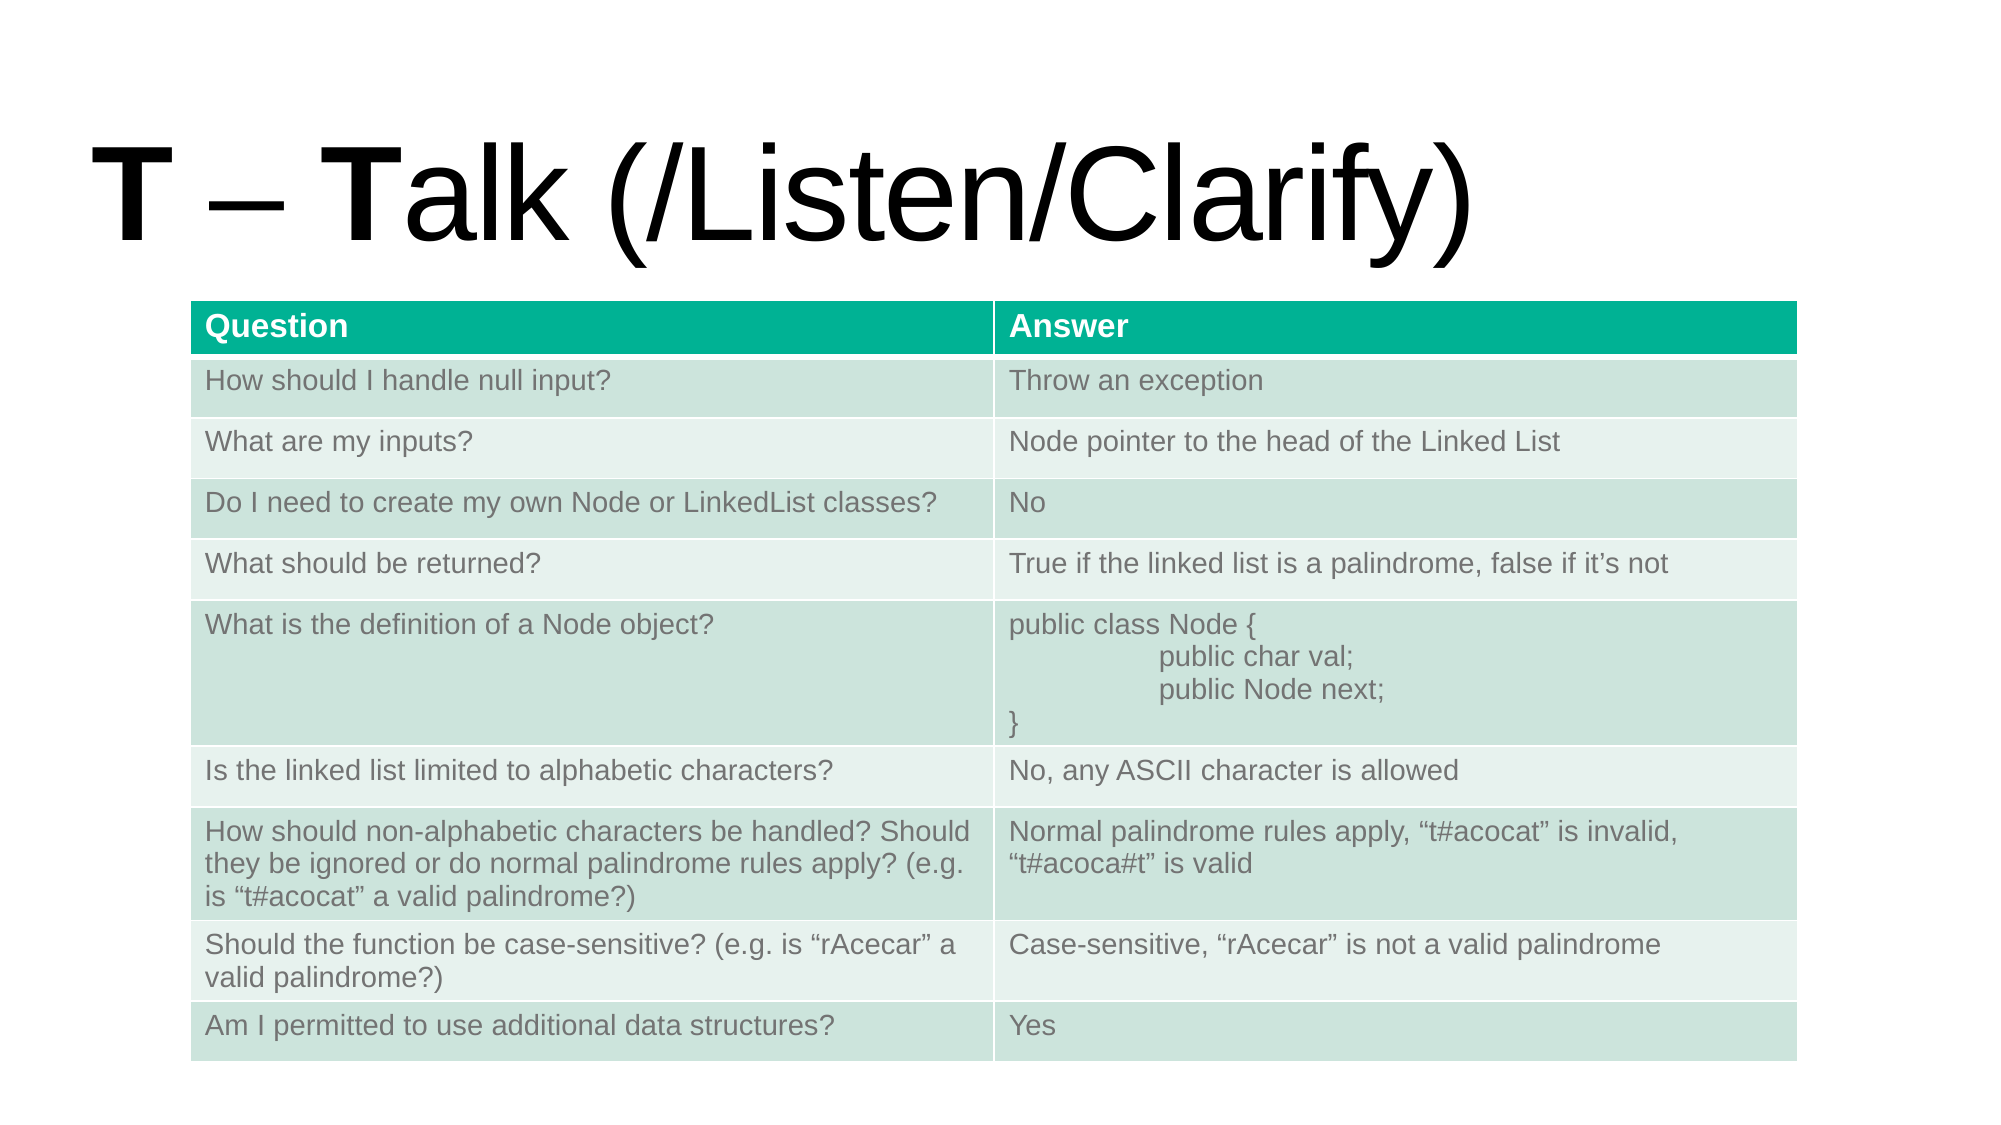

# T – Talk (/Listen/Clarify)
| Question | Answer |
| --- | --- |
| How should I handle null input? | Throw an exception |
| What are my inputs? | Node pointer to the head of the Linked List |
| Do I need to create my own Node or LinkedList classes? | No |
| What should be returned? | True if the linked list is a palindrome, false if it’s not |
| What is the definition of a Node object? | public class Node { public char val; public Node next; } |
| Is the linked list limited to alphabetic characters? | No, any ASCII character is allowed |
| How should non-alphabetic characters be handled? Should they be ignored or do normal palindrome rules apply? (e.g. is “t#acocat” a valid palindrome?) | Normal palindrome rules apply, “t#acocat” is invalid, “t#acoca#t” is valid |
| Should the function be case-sensitive? (e.g. is “rAcecar” a valid palindrome?) | Case-sensitive, “rAcecar” is not a valid palindrome |
| Am I permitted to use additional data structures? | Yes |